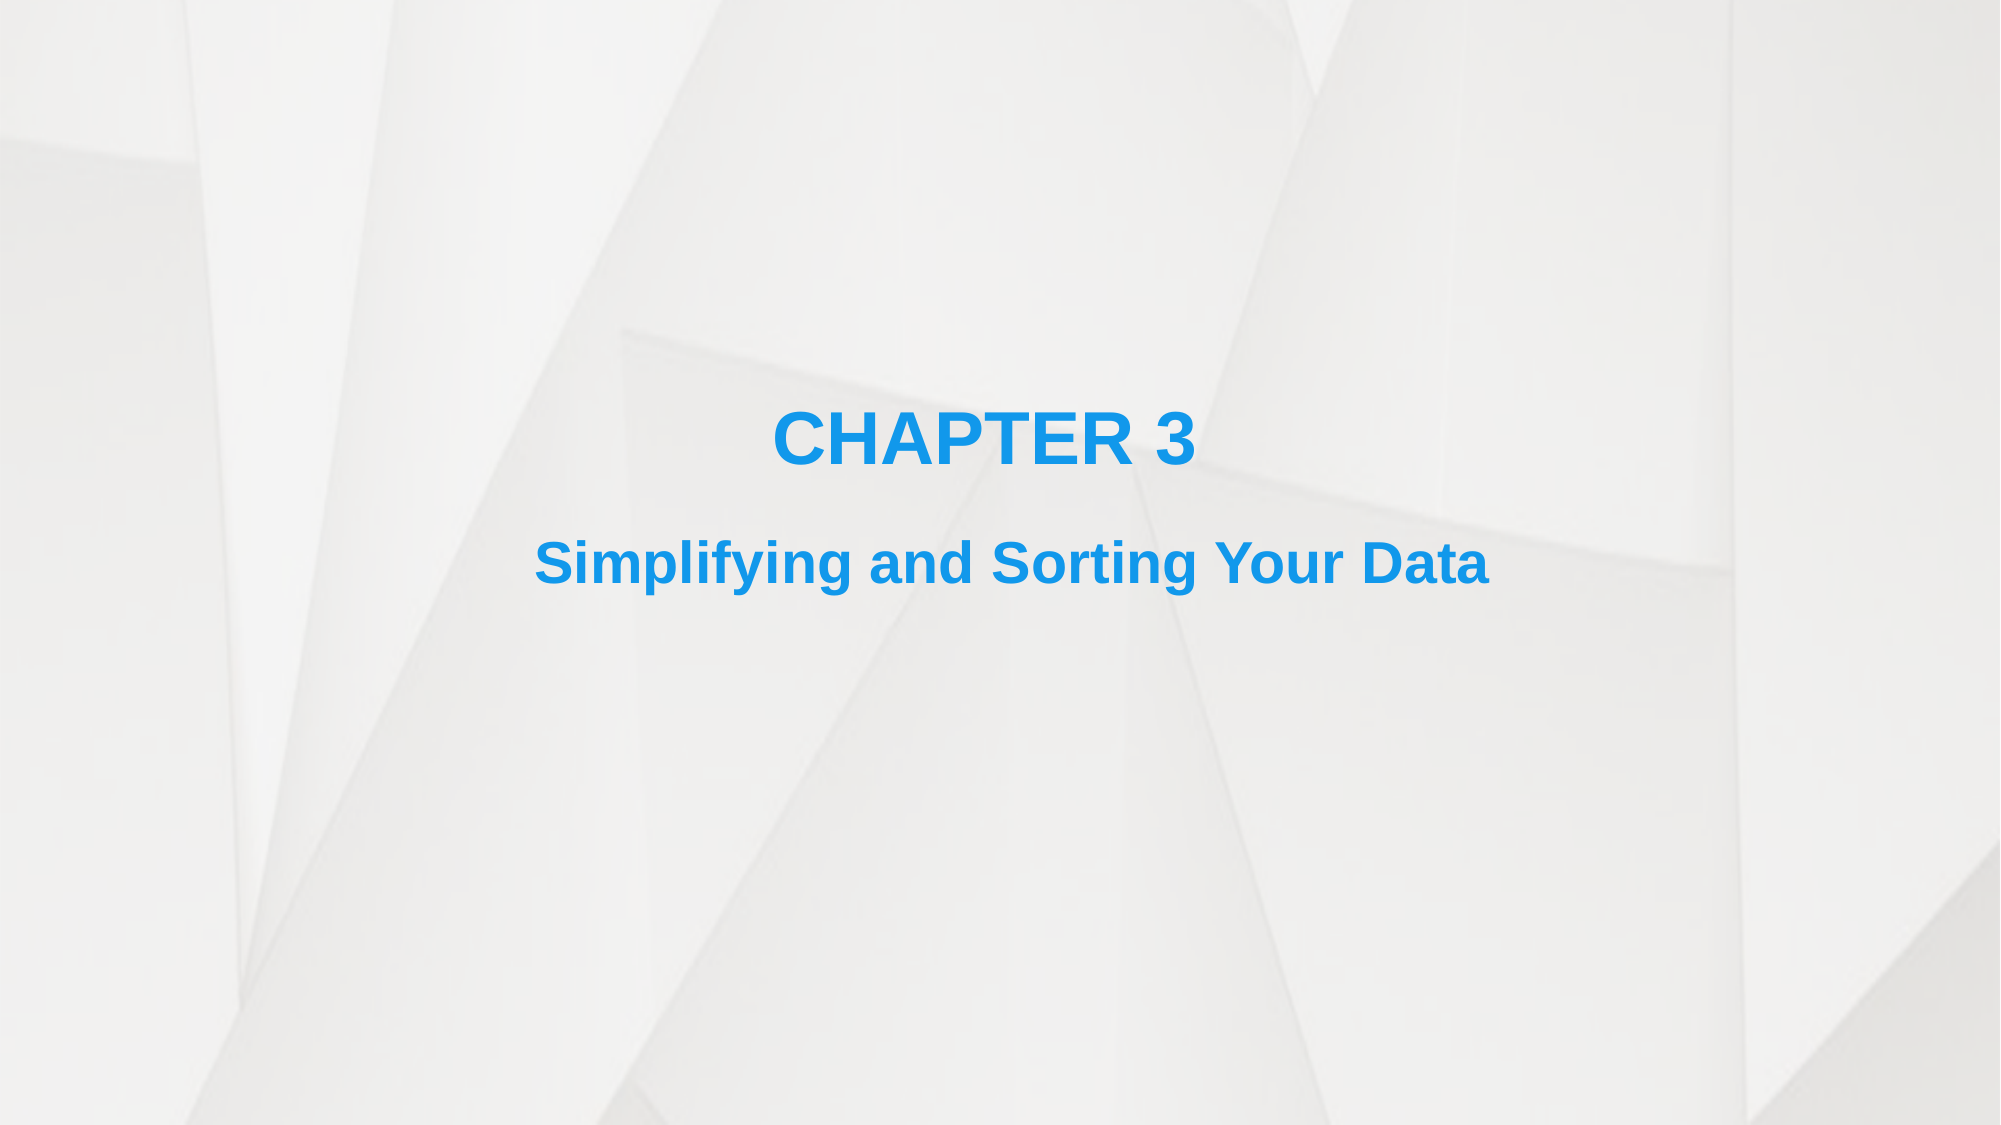

# CHAPTER 3
Simplifying and Sorting Your Data